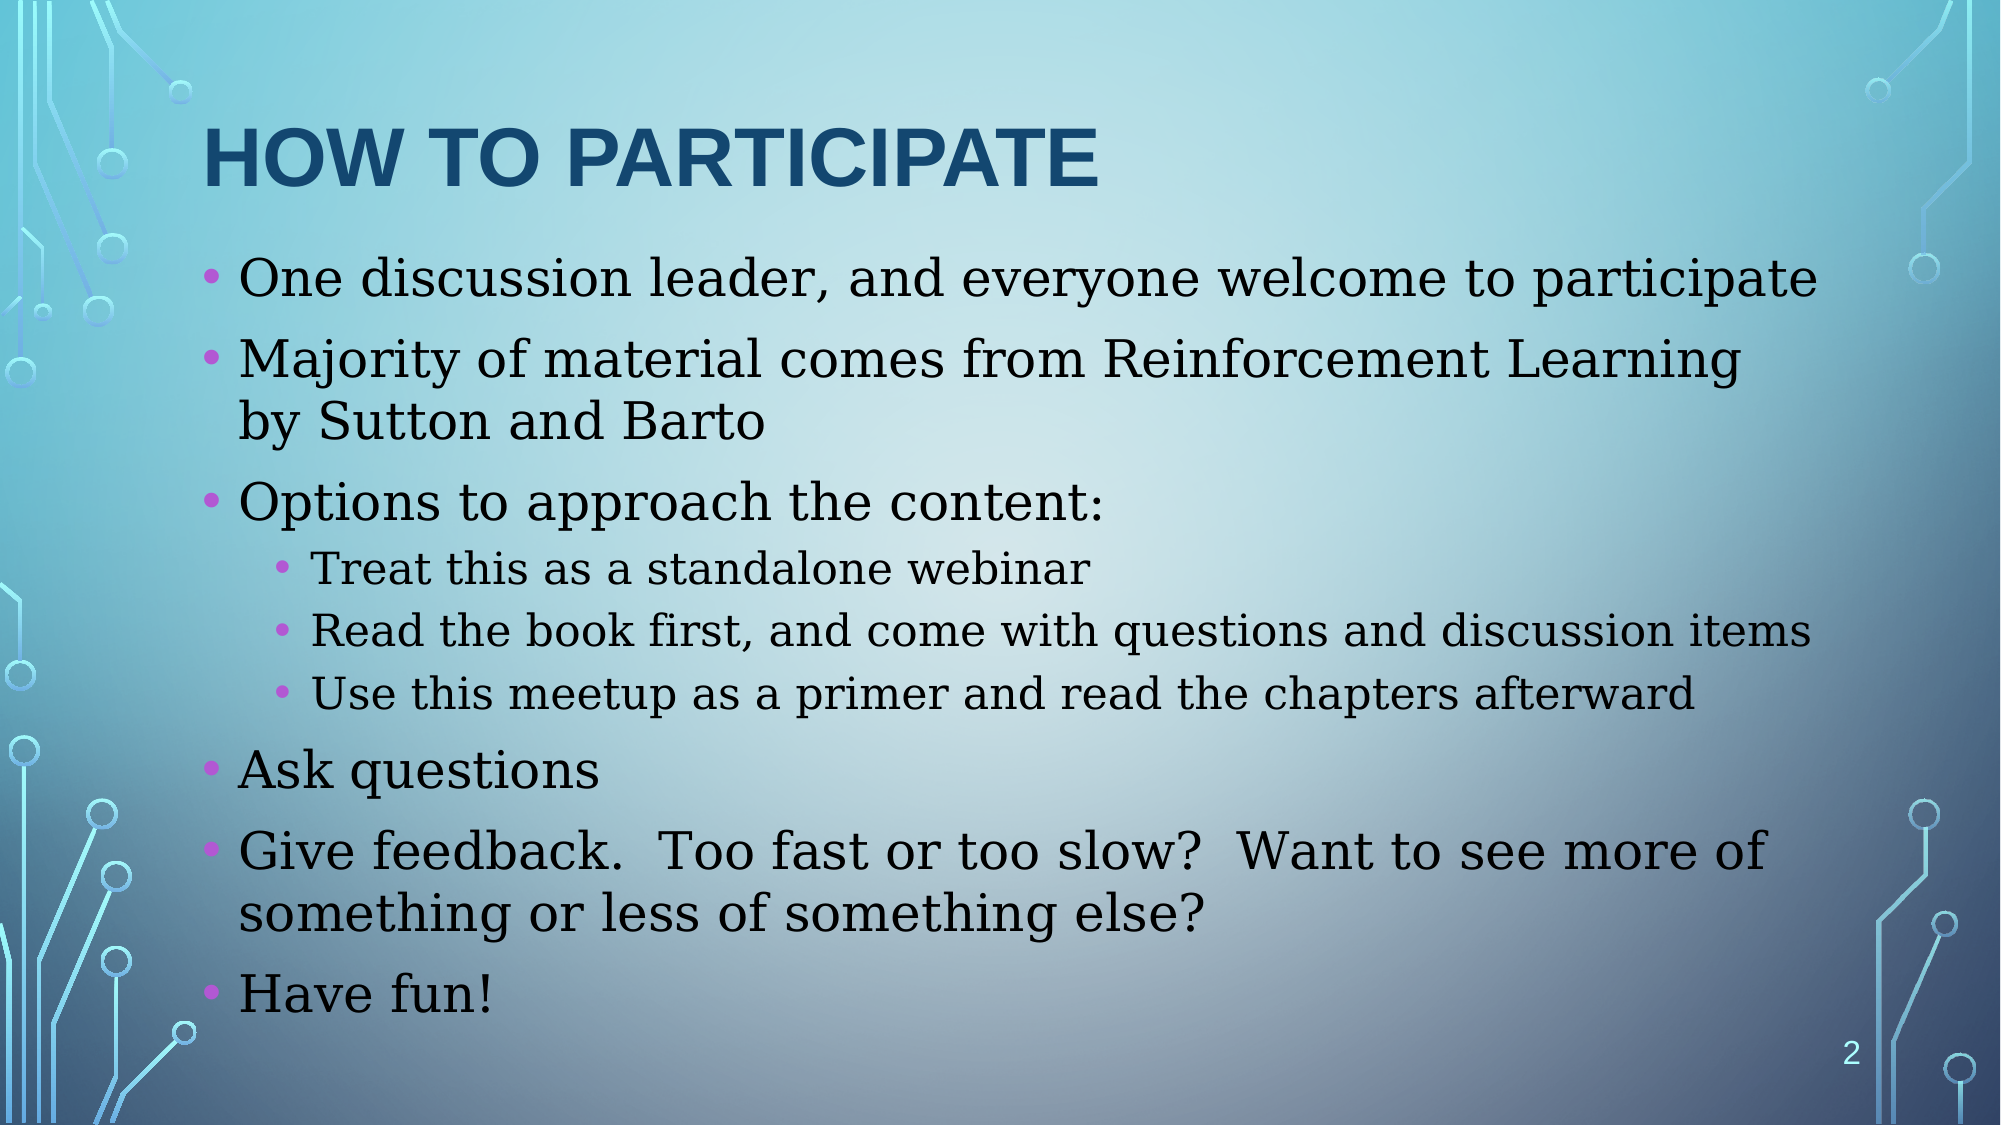

# How to Participate
One discussion leader, and everyone welcome to participate
Majority of material comes from Reinforcement Learning
by Sutton and Barto
Options to approach the content:
Treat this as a standalone webinar
Read the book first, and come with questions and discussion items
Use this meetup as a primer and read the chapters afterward
Ask questions
Give feedback.  Too fast or too slow?  Want to see more of something or less of something else?
Have fun!

2